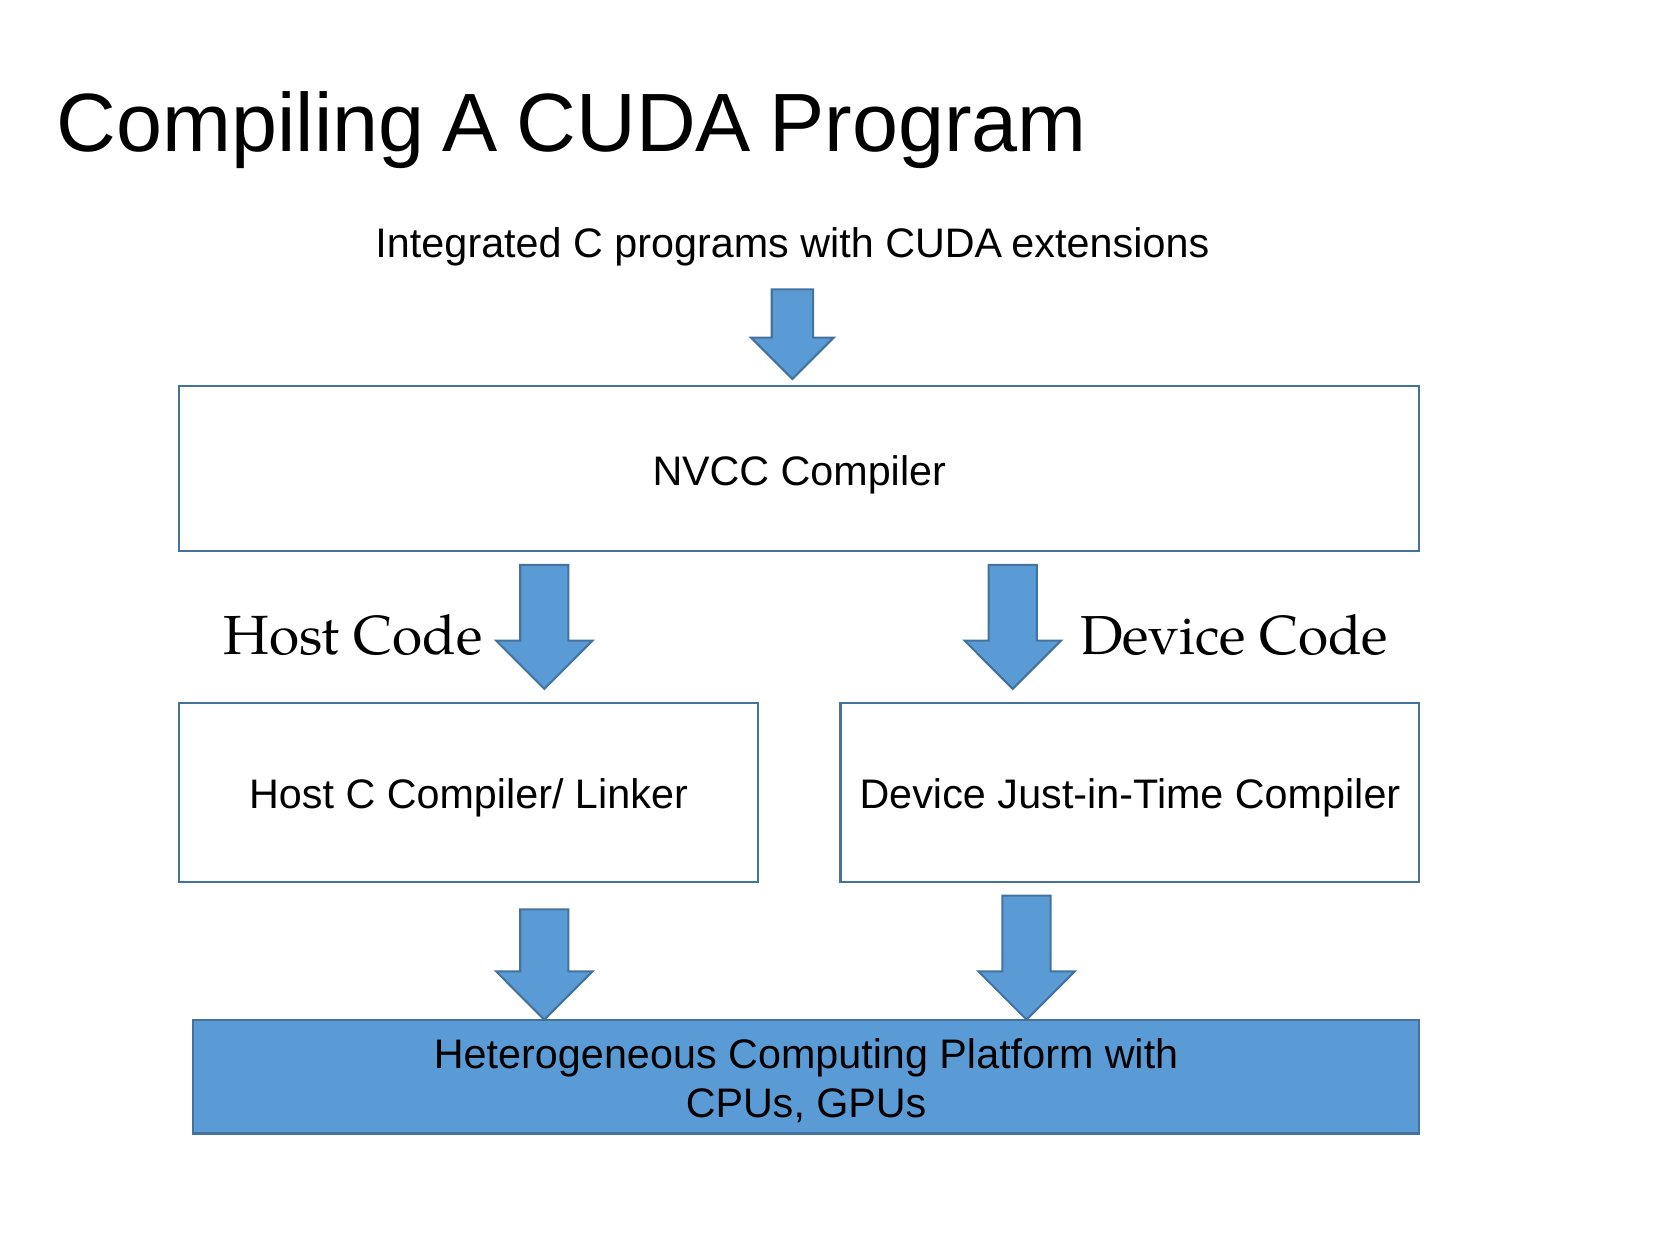

# Compiling A CUDA Program
Integrated C programs with CUDA extensions

NVCC Compiler

Host Code
Device Code
Host C Compiler/ Linker
Device Just-in-Time Compiler

Heterogeneous Computing Platform with
CPUs, GPUs